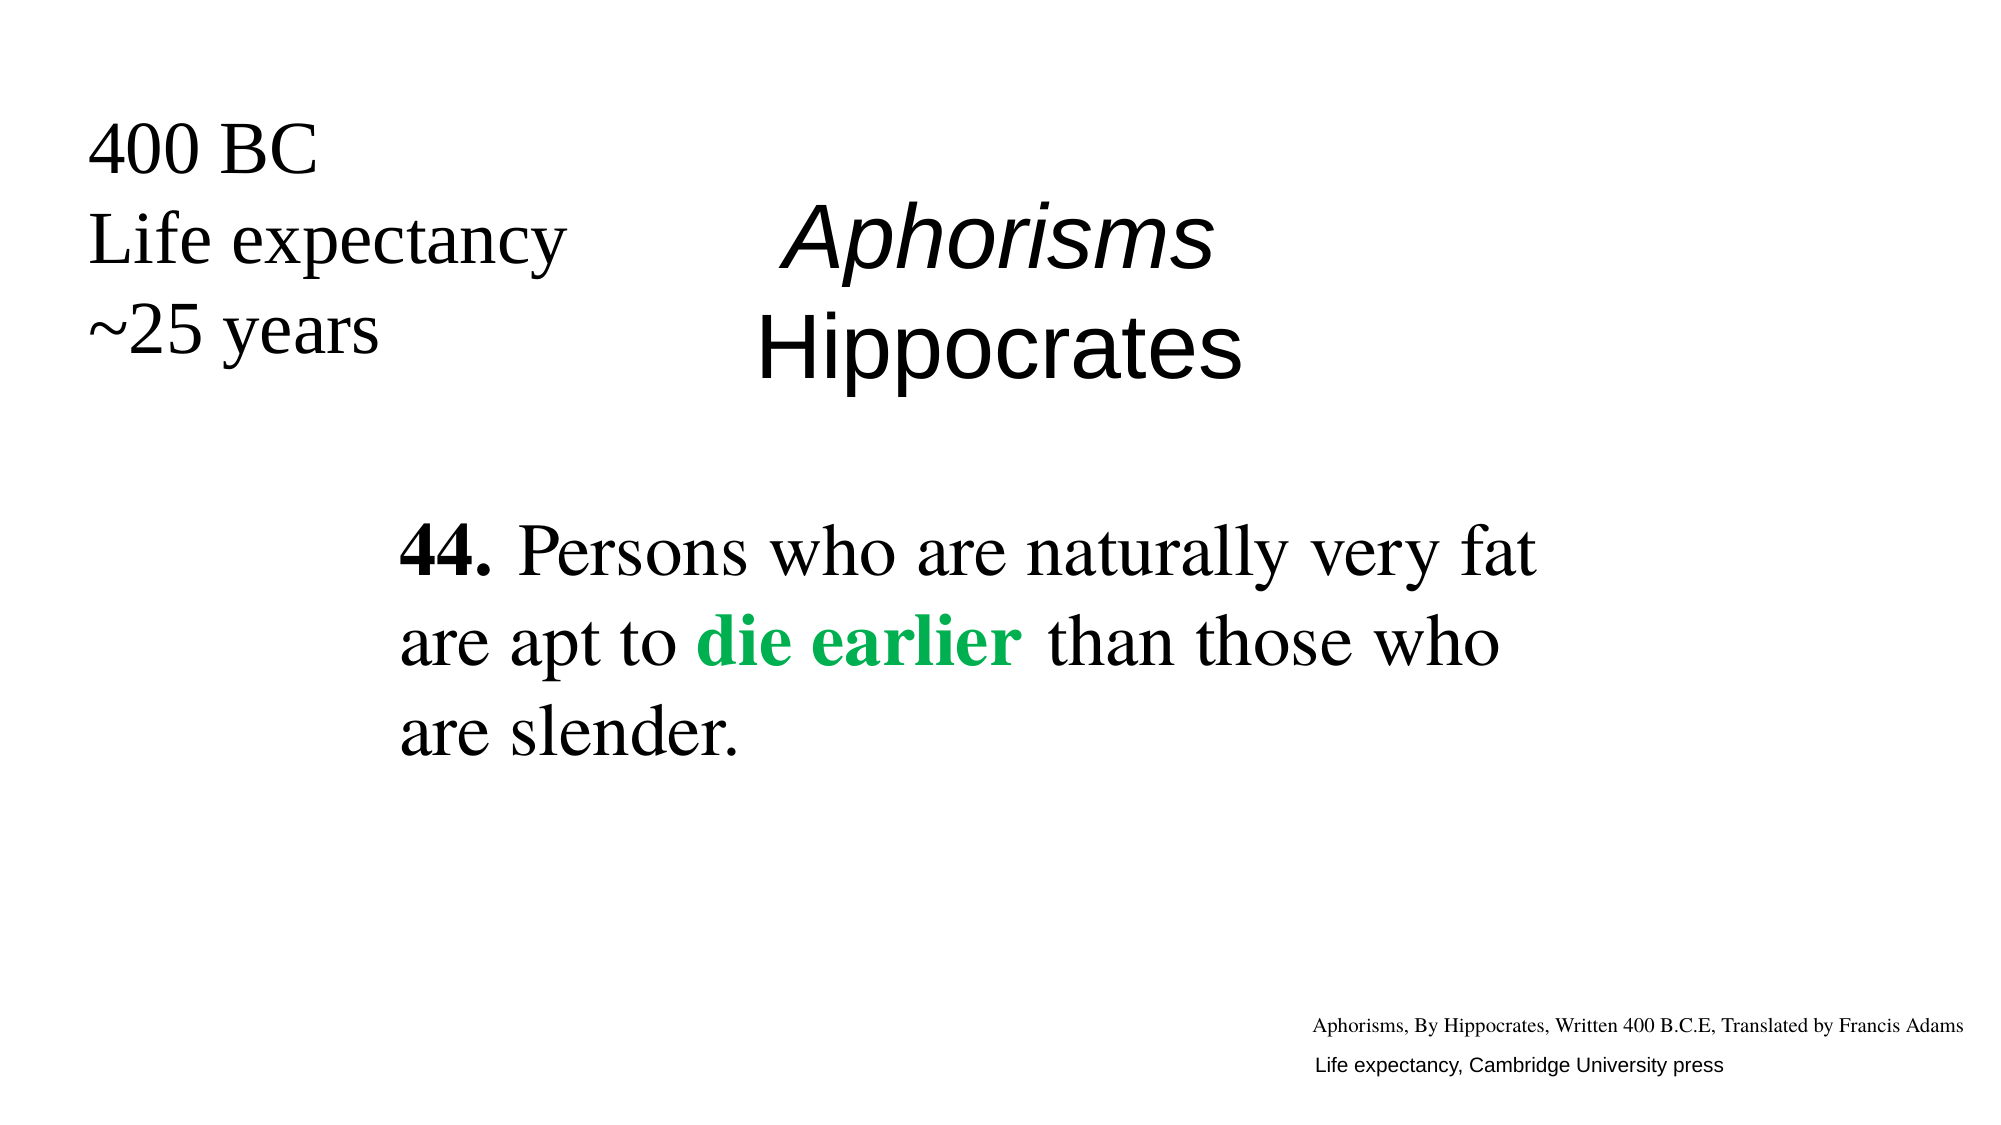

400 BC
Life expectancy
~25 years

Aphorisms
Hippocrates
44. Persons who are naturally very fat are apt to die earlier than those who are slender.
Aphorisms, By Hippocrates, Written 400 B.C.E, Translated by Francis Adams
Life expectancy, Cambridge University press